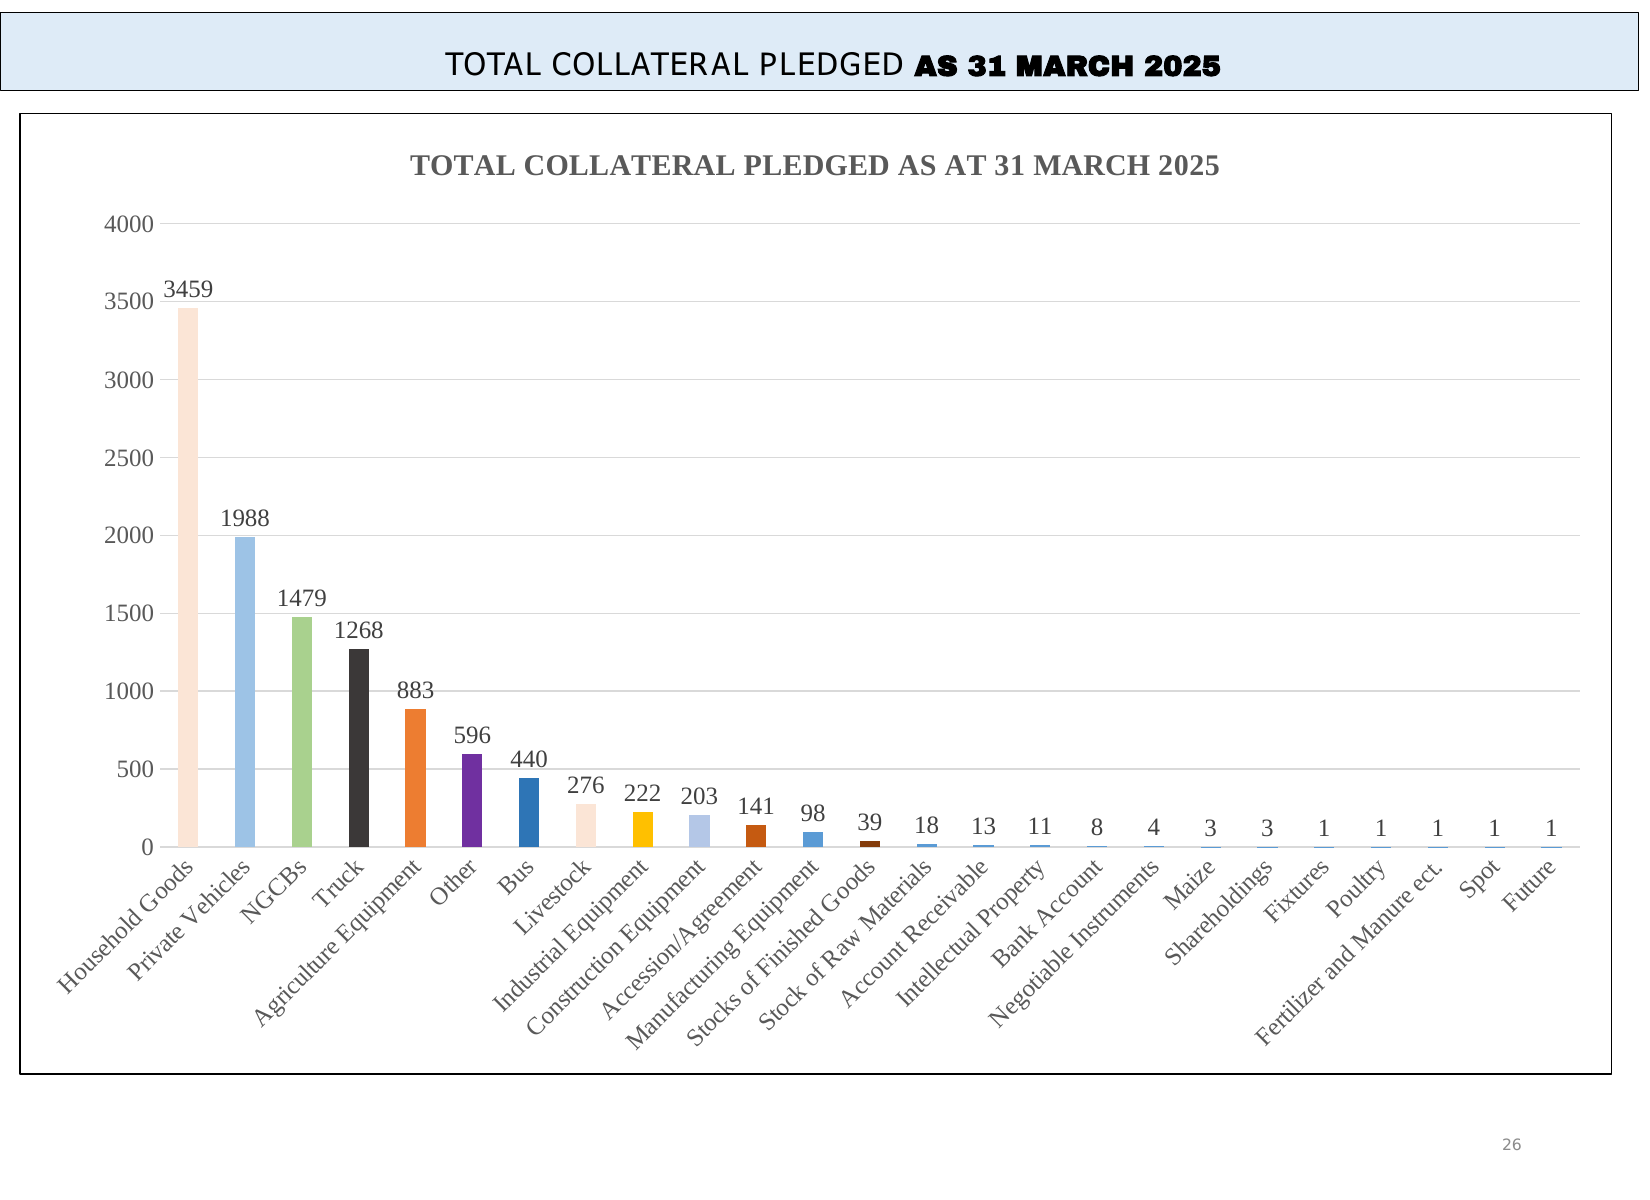

# TOTAL COLLATERAL PLEDGED AS 31 MARCH 2025

### Chart: TOTAL COLLATERAL PLEDGED AS AT 31 MARCH 2025

| Category |  |
|---|---|
| Household Goods | 3459.0 |
| Private Vehicles | 1988.0 |
| NGCBs | 1479.0 |
| Truck | 1268.0 |
| Agriculture Equipment | 883.0 |
| Other | 596.0 |
| Bus | 440.0 |
| Livestock | 276.0 |
| Industrial Equipment | 222.0 |
| Construction Equipment | 203.0 |
| Accession/Agreement | 141.0 |
| Manufacturing Equipment | 98.0 |
| Stocks of Finished Goods | 39.0 |
| Stock of Raw Materials | 18.0 |
| Account Receivable | 13.0 |
| Intellectual Property | 11.0 |
| Bank Account | 8.0 |
| Negotiable Instruments | 4.0 |
| Maize | 3.0 |
| Shareholdings | 3.0 |
| Fixtures | 1.0 |
| Poultry | 1.0 |
| Fertilizer and Manure ect. | 1.0 |
| Spot | 1.0 |
| Future | 1.0 |
26